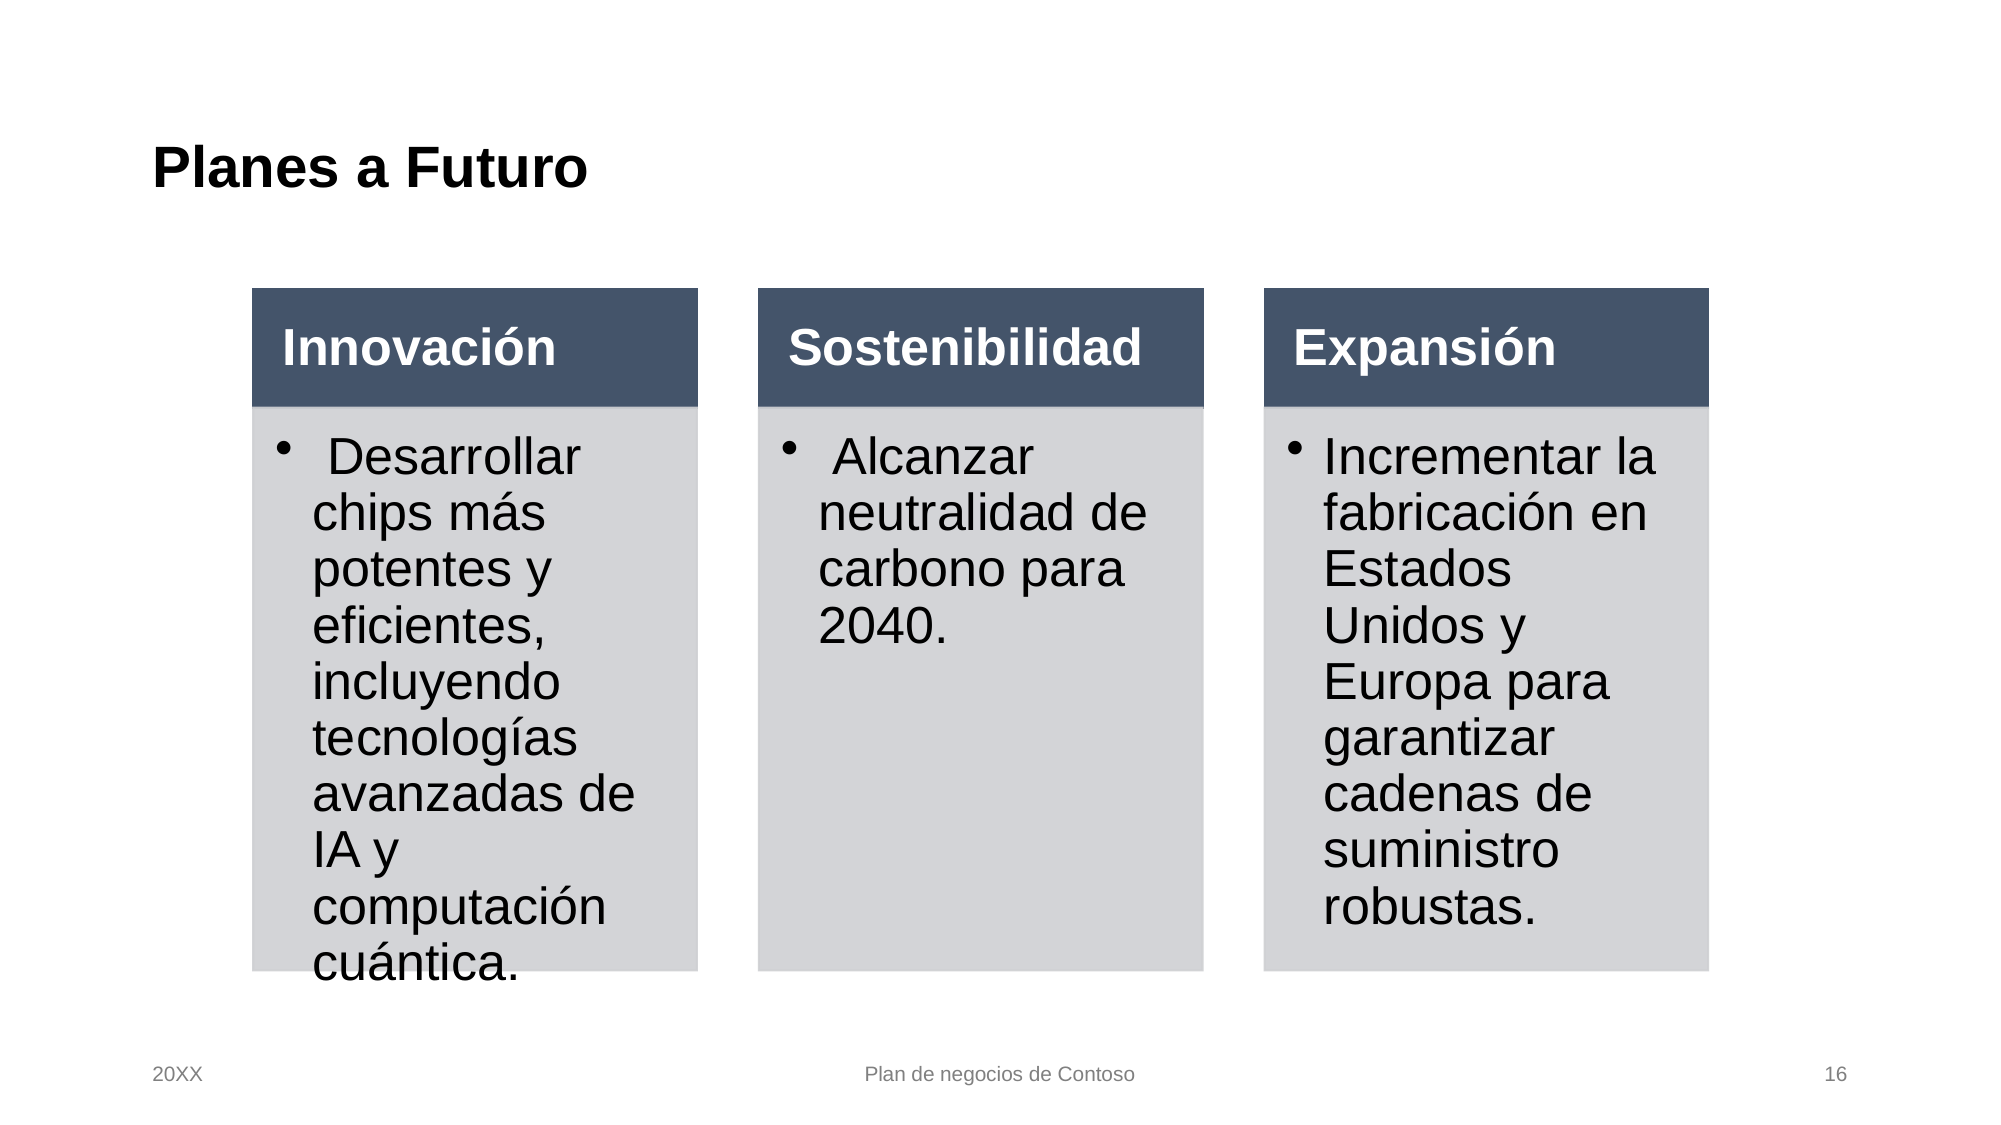

# Planes a Futuro
Innovación
 Desarrollar chips más potentes y eficientes, incluyendo tecnologías avanzadas de IA y computación cuántica.
Sostenibilidad
 Alcanzar neutralidad de carbono para 2040.
Expansión
Incrementar la fabricación en Estados Unidos y Europa para garantizar cadenas de suministro robustas.
20XX
Plan de negocios de Contoso
16